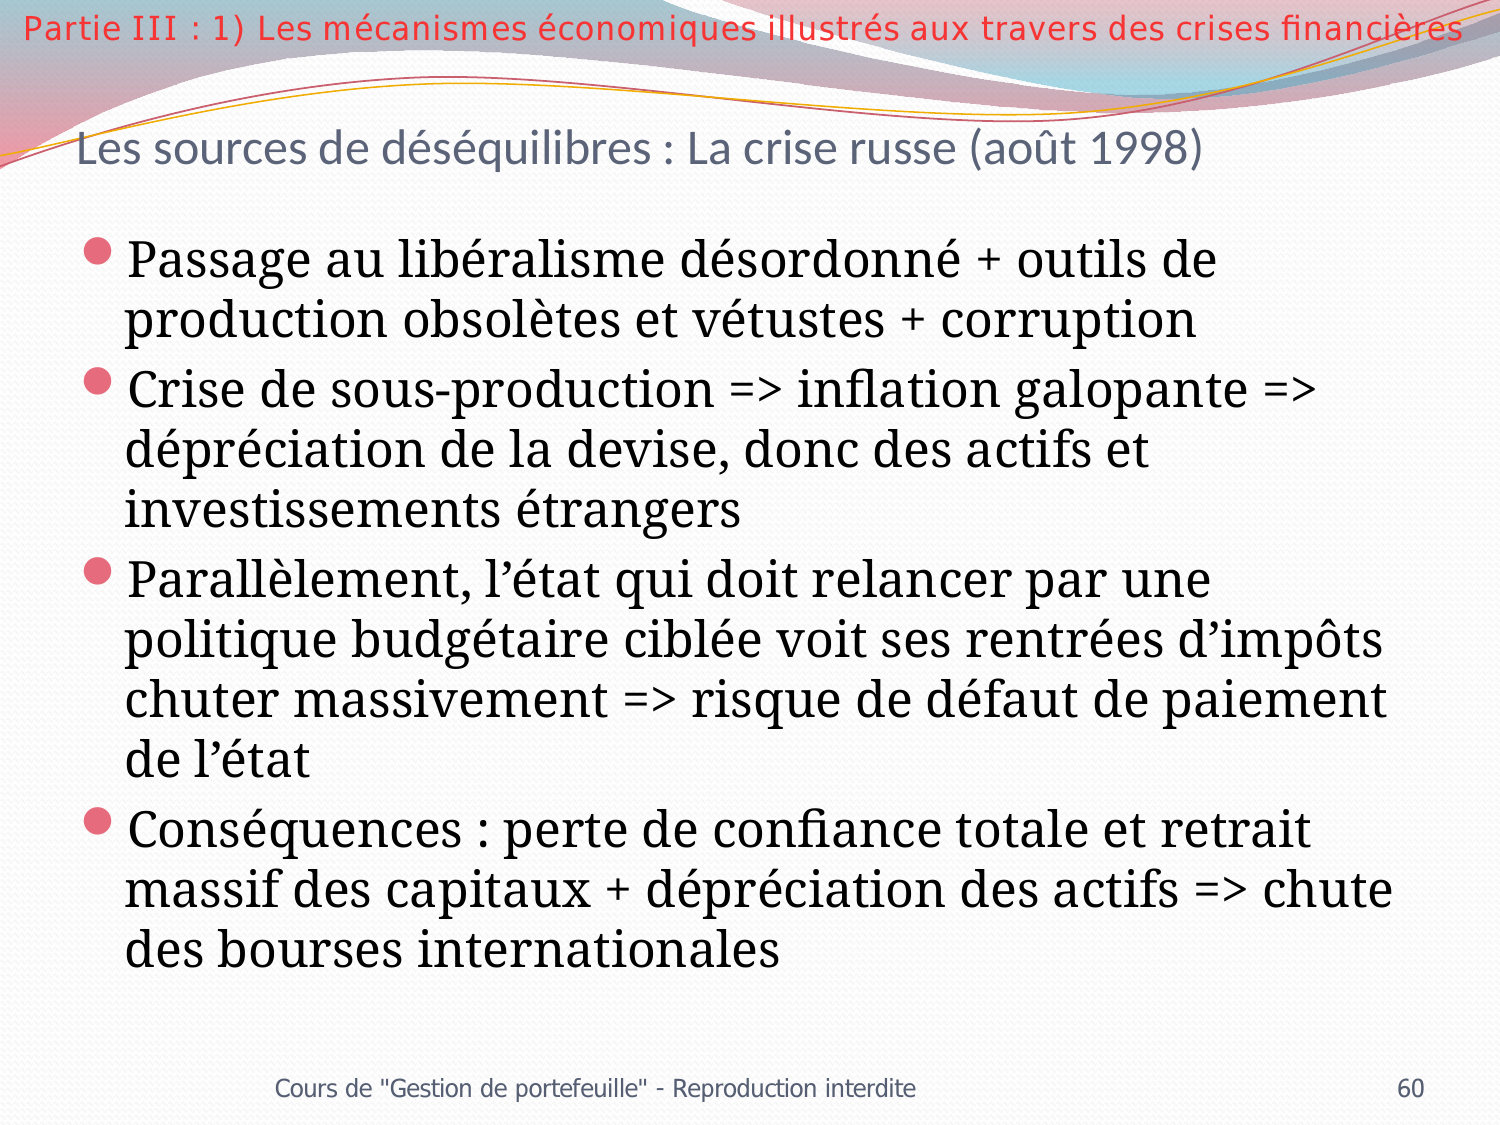

Partie III : 1) Les mécanismes économiques illustrés aux travers des crises financières
# Les sources de déséquilibres : La crise russe (août 1998)
Passage au libéralisme désordonné + outils de production obsolètes et vétustes + corruption
Crise de sous-production => inflation galopante => dépréciation de la devise, donc des actifs et investissements étrangers
Parallèlement, l’état qui doit relancer par une politique budgétaire ciblée voit ses rentrées d’impôts chuter massivement => risque de défaut de paiement de l’état
Conséquences : perte de confiance totale et retrait massif des capitaux + dépréciation des actifs => chute des bourses internationales
Cours de "Gestion de portefeuille" - Reproduction interdite
60